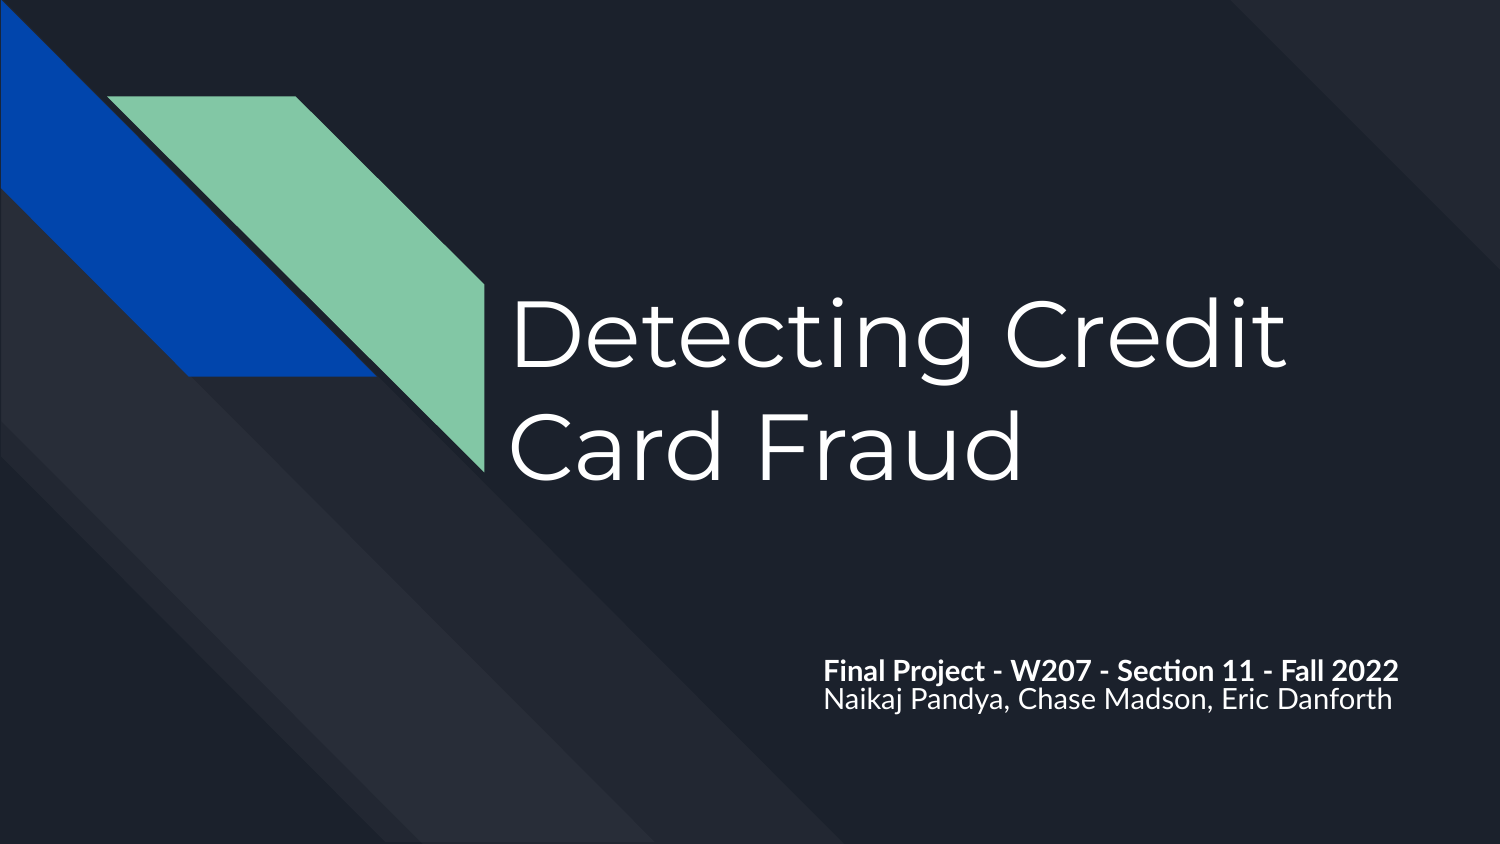

# Detecting Credit Card Fraud
Final Project - W207 - Section 11 - Fall 2022
Naikaj Pandya, Chase Madson, Eric Danforth